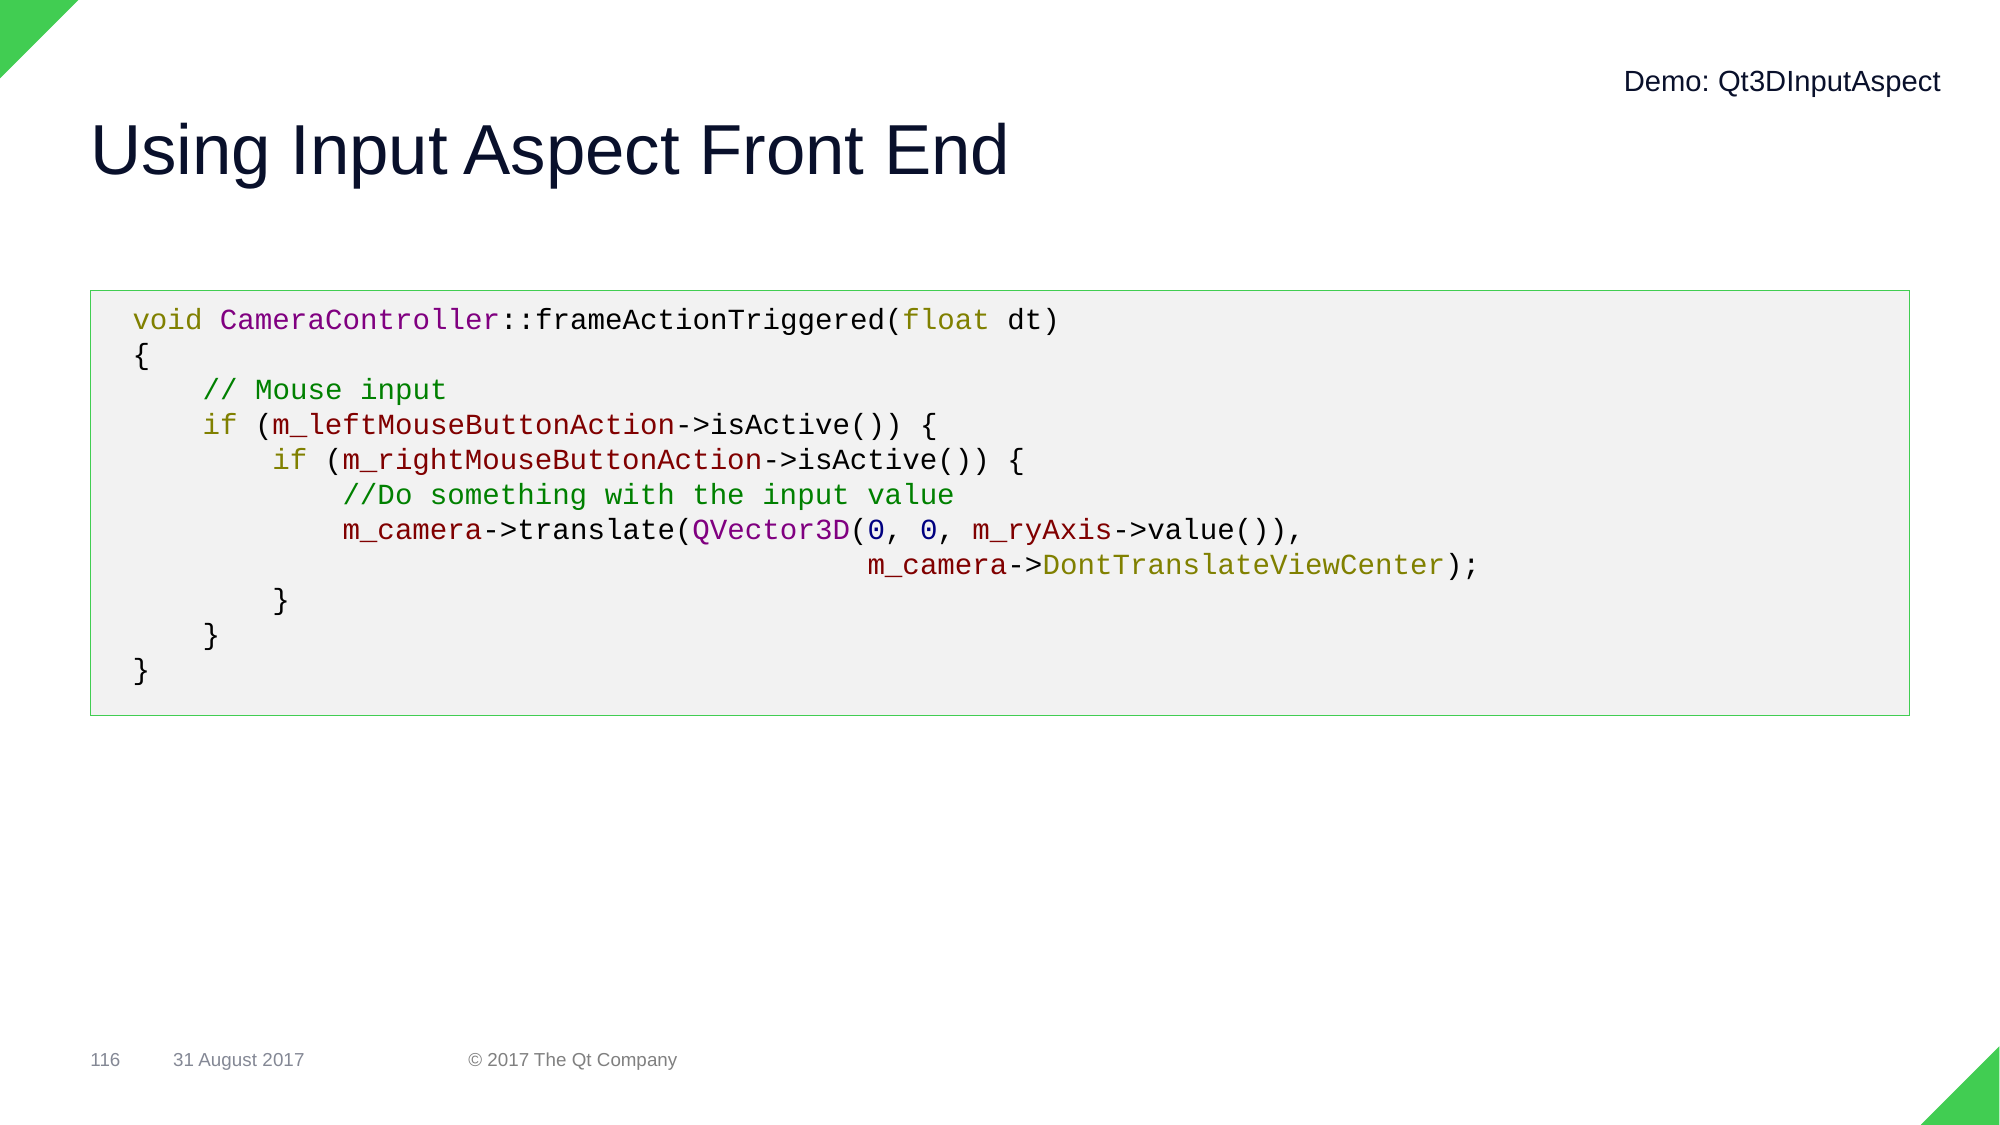

Demo: Qt3DInputAspect
# Using Input Aspect Front End
void CameraController::frameActionTriggered(float dt)
{
    // Mouse input
    if (m_leftMouseButtonAction->isActive()) {
        if (m_rightMouseButtonAction->isActive()) {
            //Do something with the input value
            m_camera->translate(QVector3D(0, 0, m_ryAxis->value()),
                                          m_camera->DontTranslateViewCenter);
        }
    }
}
116
31 August 2017
© 2017 The Qt Company